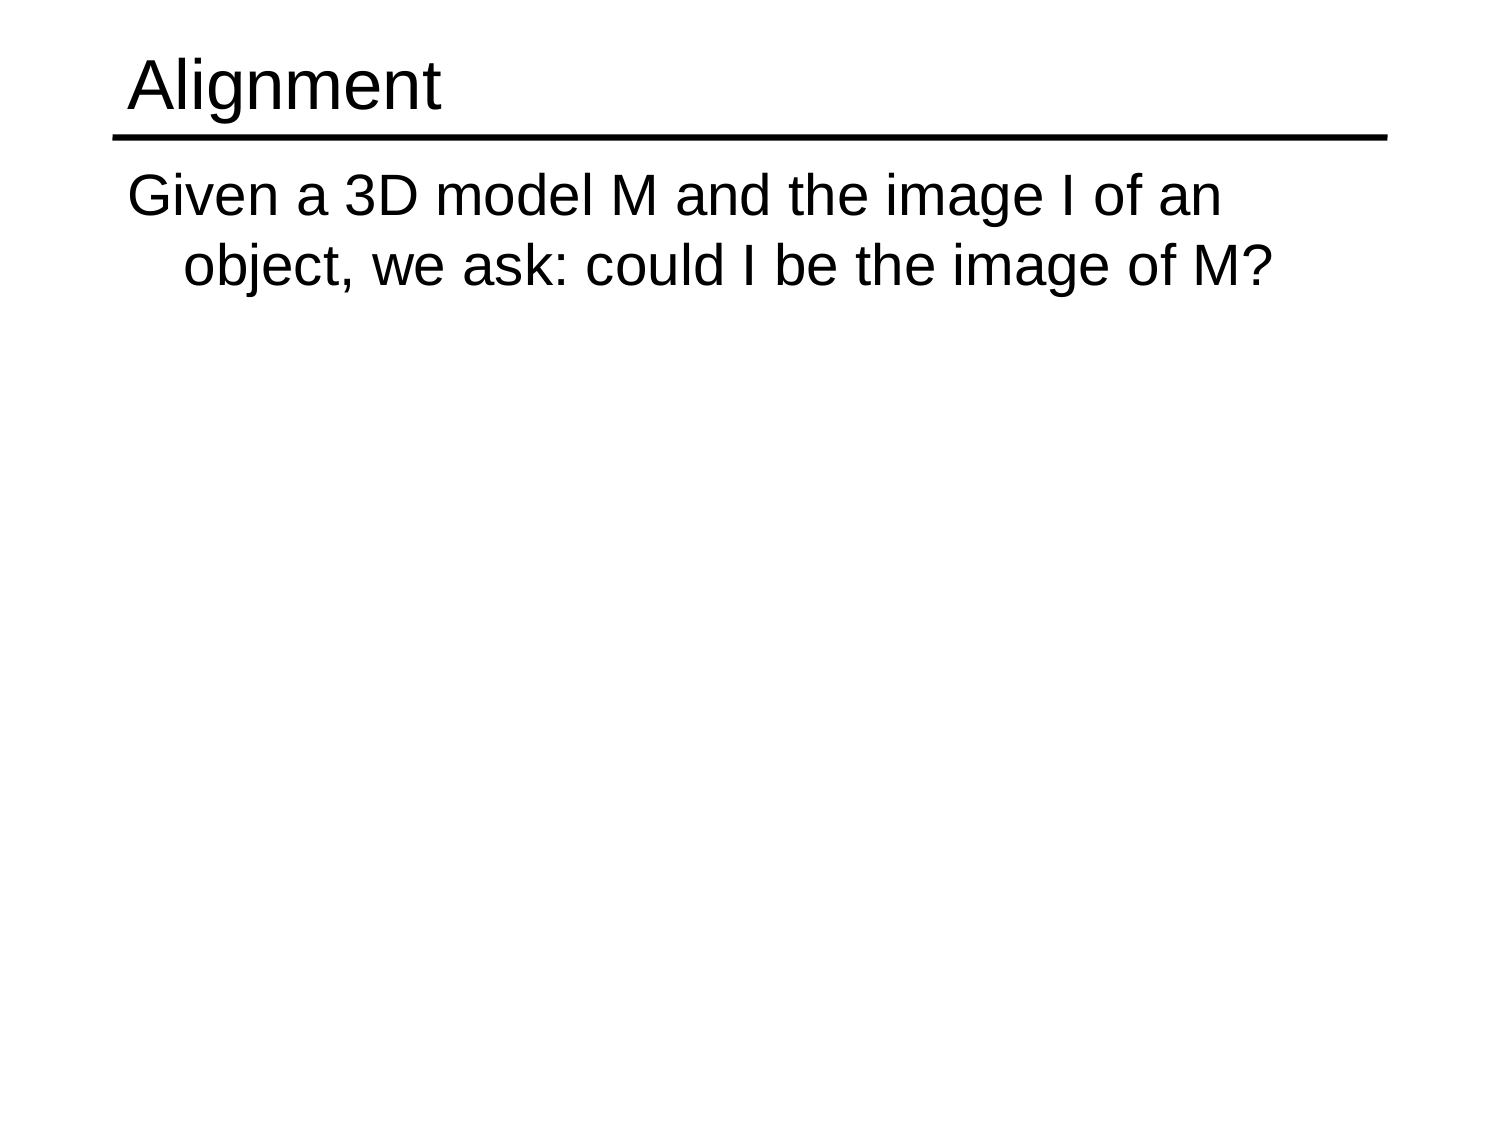

# Alignment
Given a 3D model M and the image I of an object, we ask: could I be the image of M?